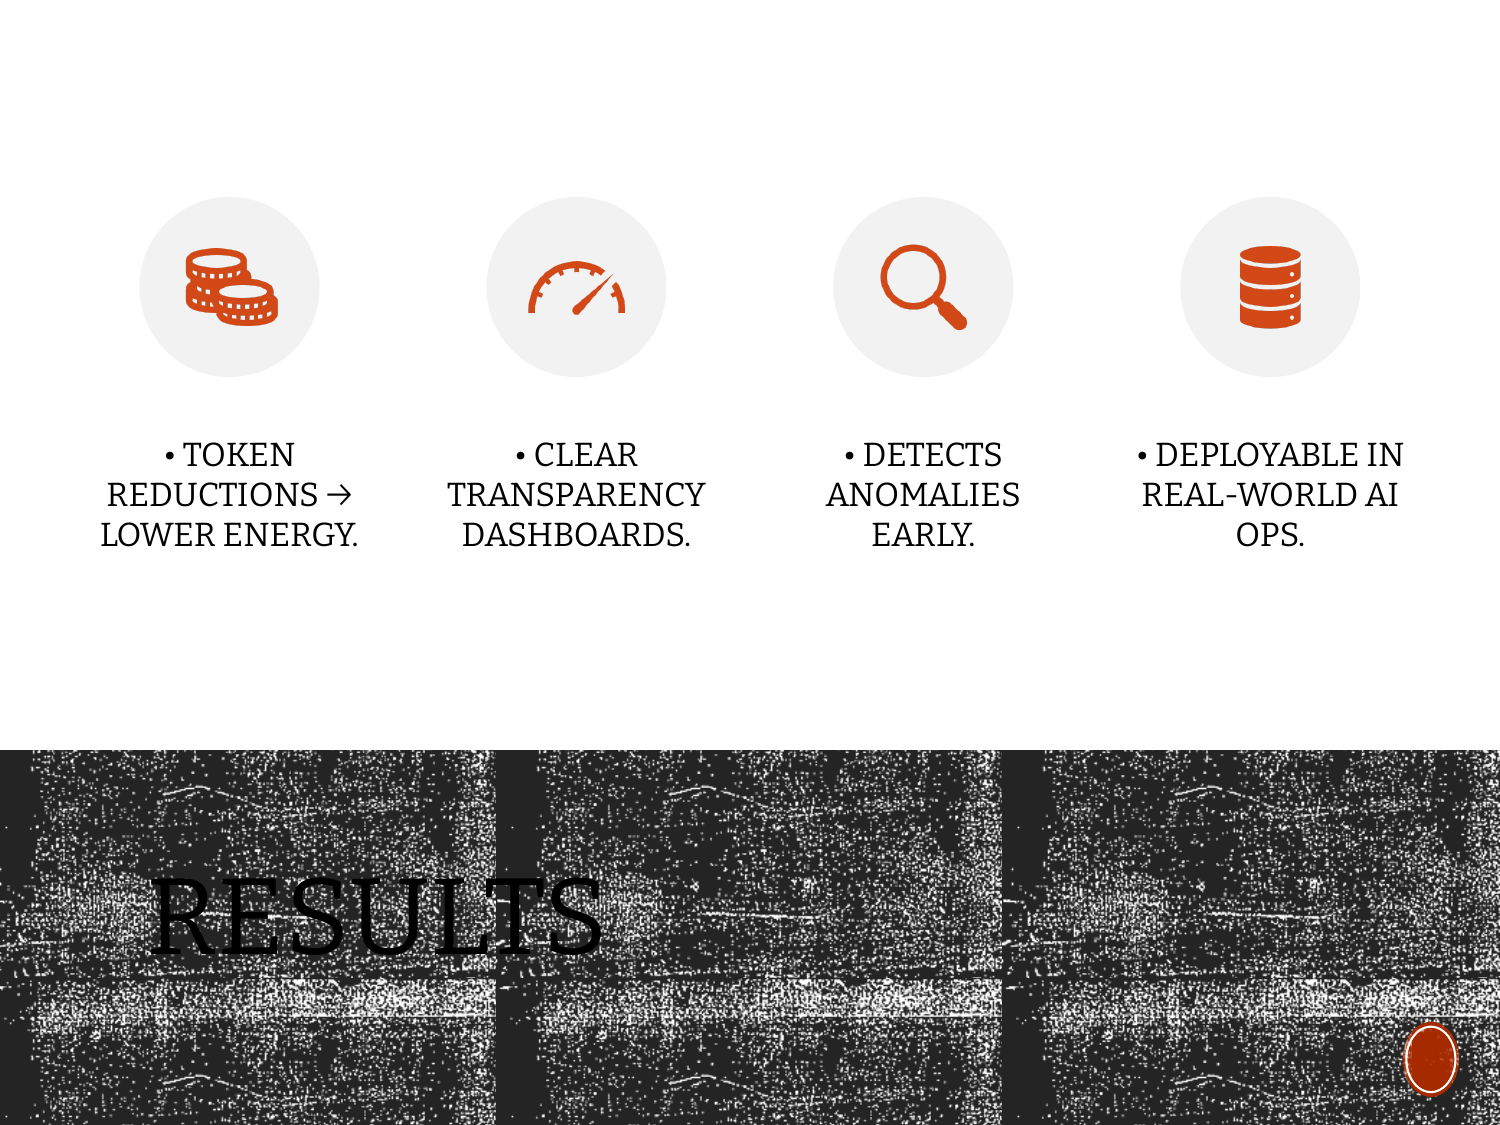

• Token reductions → lower energy.
• Clear transparency dashboards.
• Detects anomalies early.
• Deployable in real‑world AI ops.

# Results